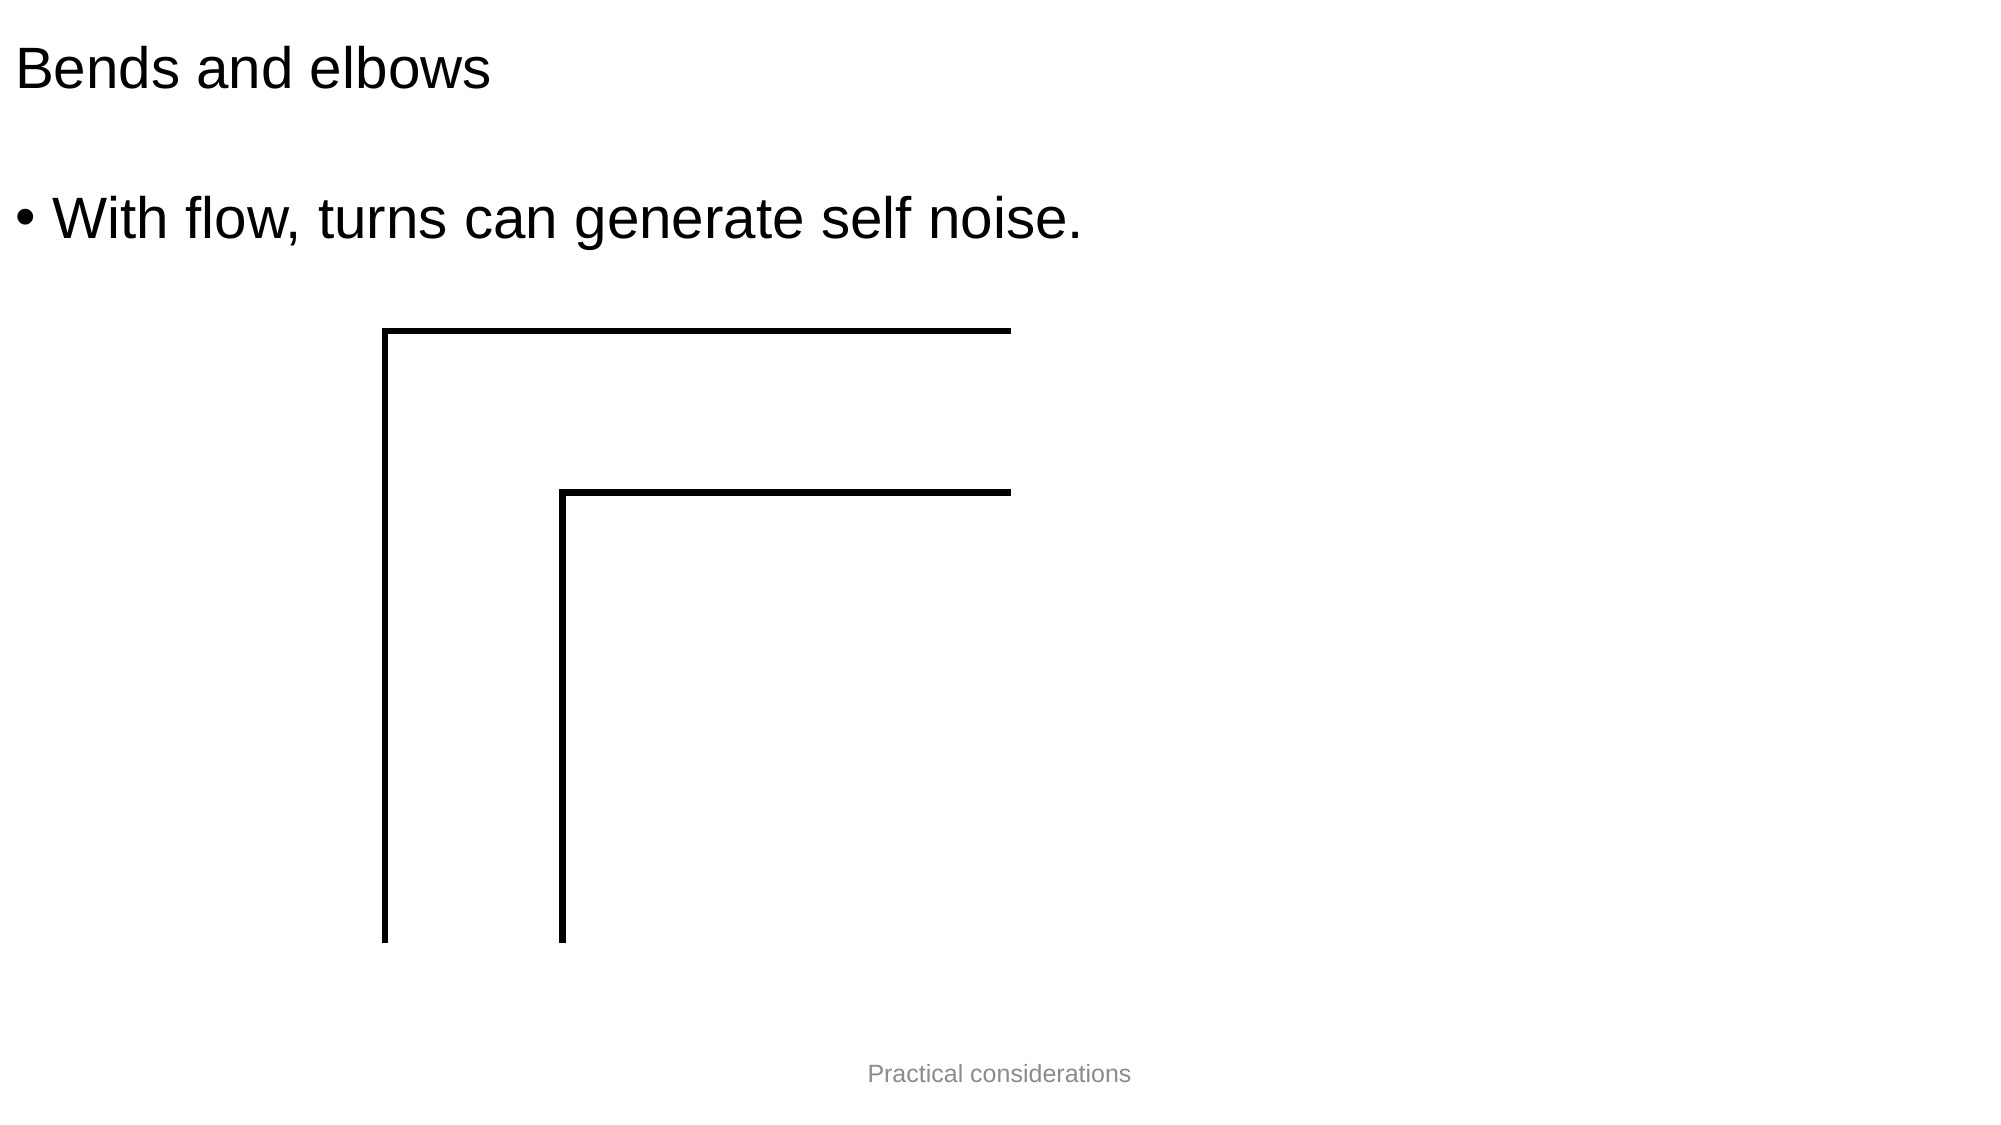

# Bends and elbows
With flow, turns can generate self noise.

Practical considerations